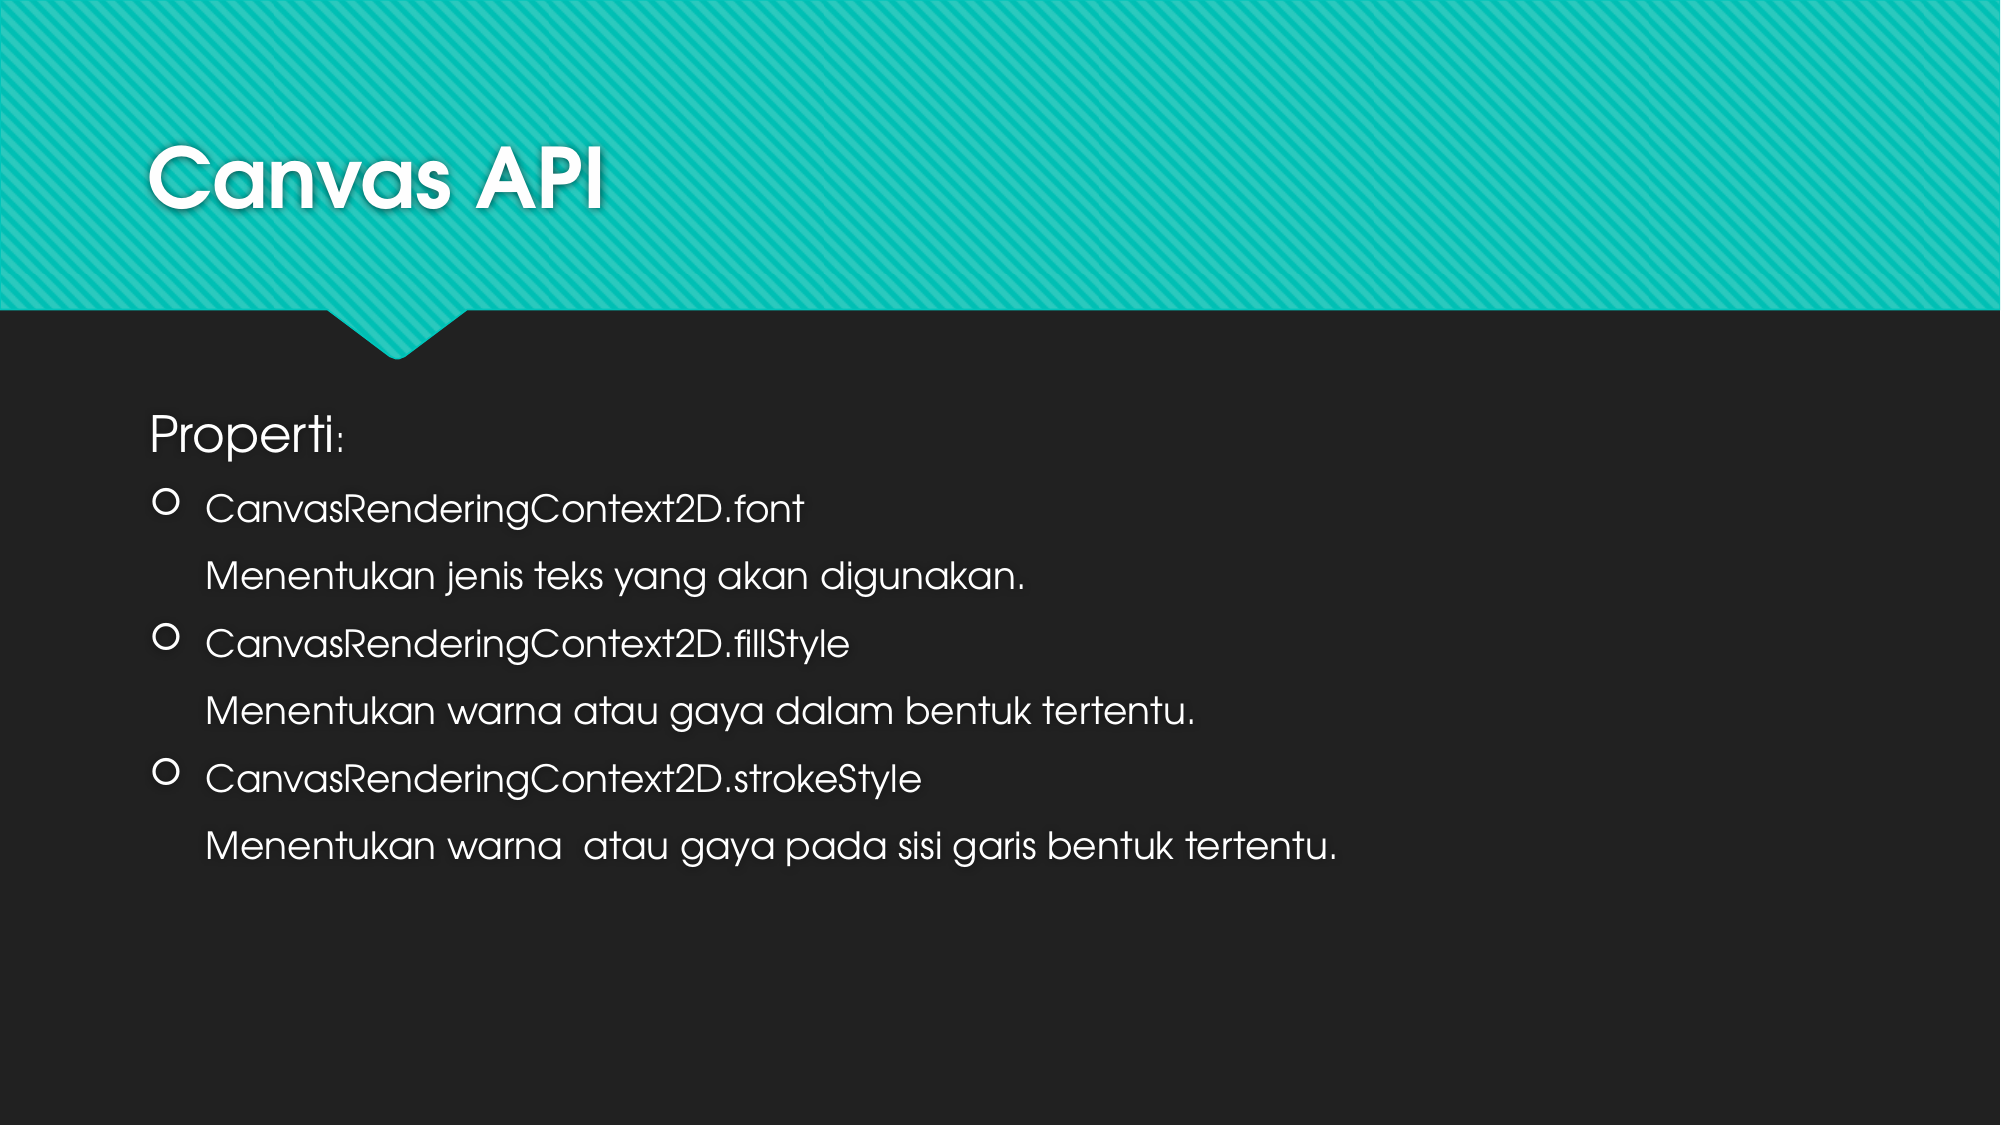

# Canvas API
Properti:
CanvasRenderingContext2D.font
Menentukan jenis teks yang akan digunakan.
CanvasRenderingContext2D.fillStyle
Menentukan warna atau gaya dalam bentuk tertentu.
CanvasRenderingContext2D.strokeStyle
Menentukan warna  atau gaya pada sisi garis bentuk tertentu.